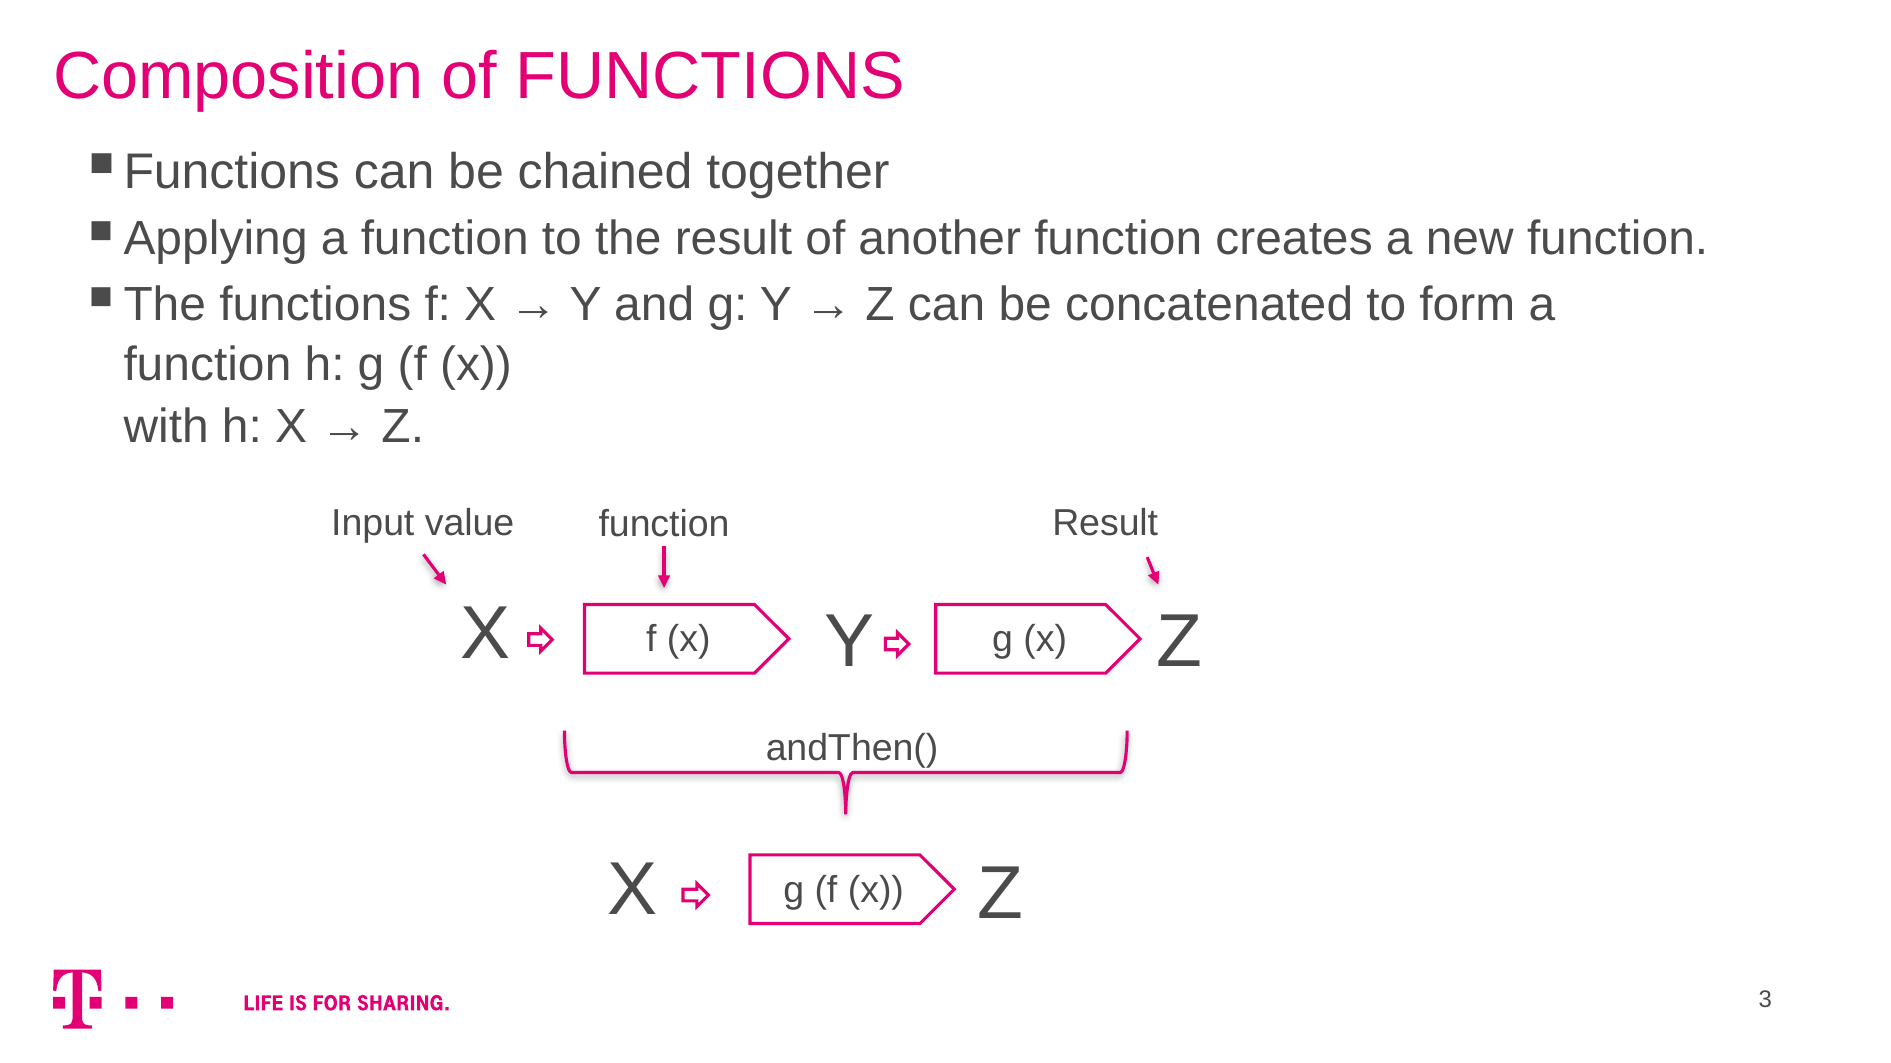

# Composition of FUNCTIONS
Functions can be chained together
Applying a function to the result of another function creates a new function.
The functions f: X → Y and g: Y → Z can be concatenated to form a function h: g (f (x))
with h: X → Z.
Input value
function
X
Y
Z

Result

f (x)
g (x)
andThen()
X
Z
g (f (x))

3